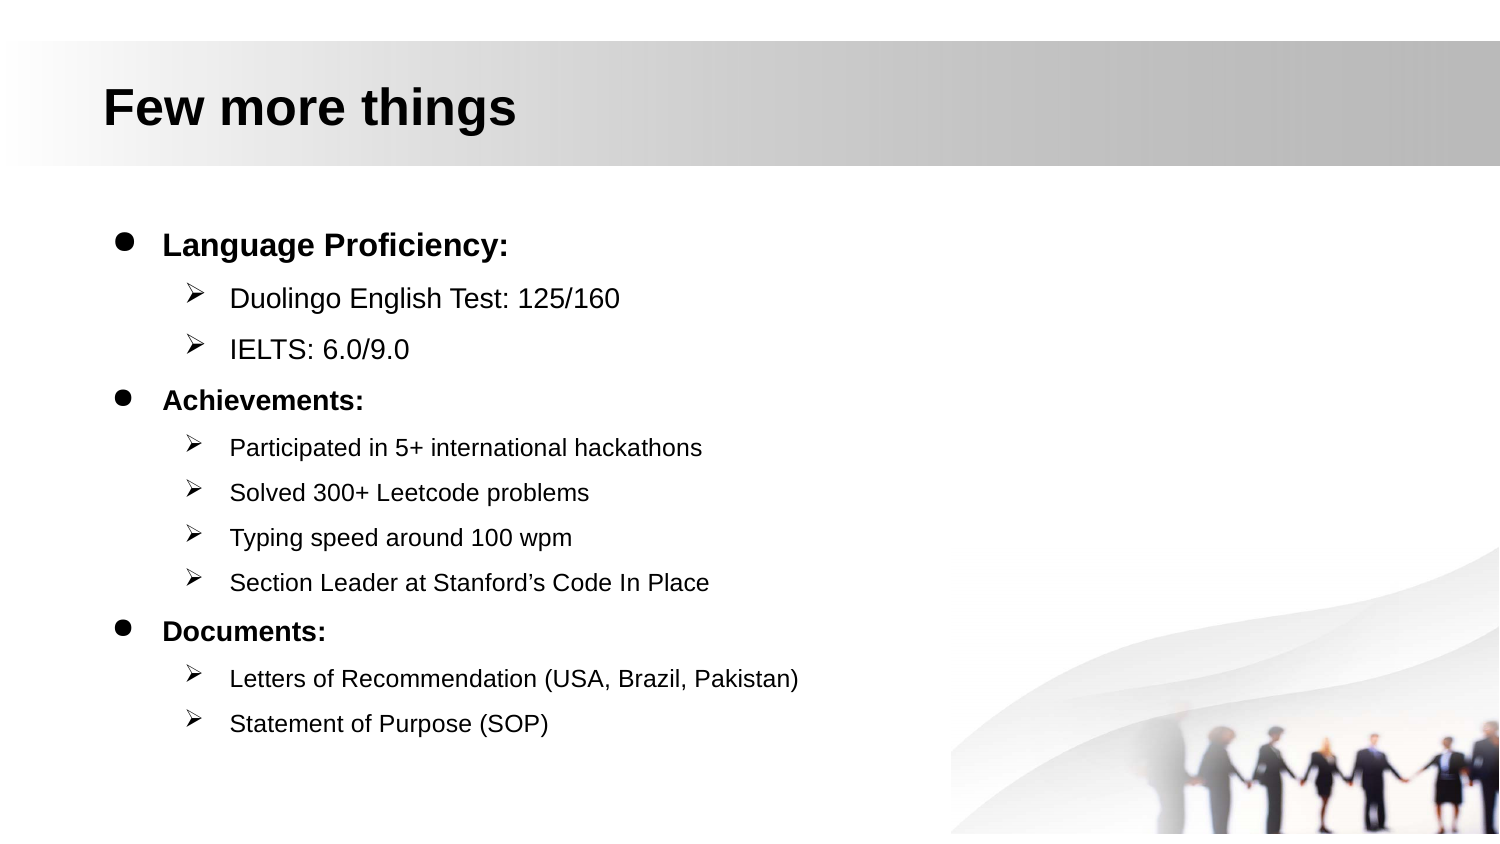

# Few more things
Language Proficiency:
Duolingo English Test: 125/160
IELTS: 6.0/9.0
Achievements:
Participated in 5+ international hackathons
Solved 300+ Leetcode problems
Typing speed around 100 wpm
Section Leader at Stanford’s Code In Place
Documents:
Letters of Recommendation (USA, Brazil, Pakistan)
Statement of Purpose (SOP)